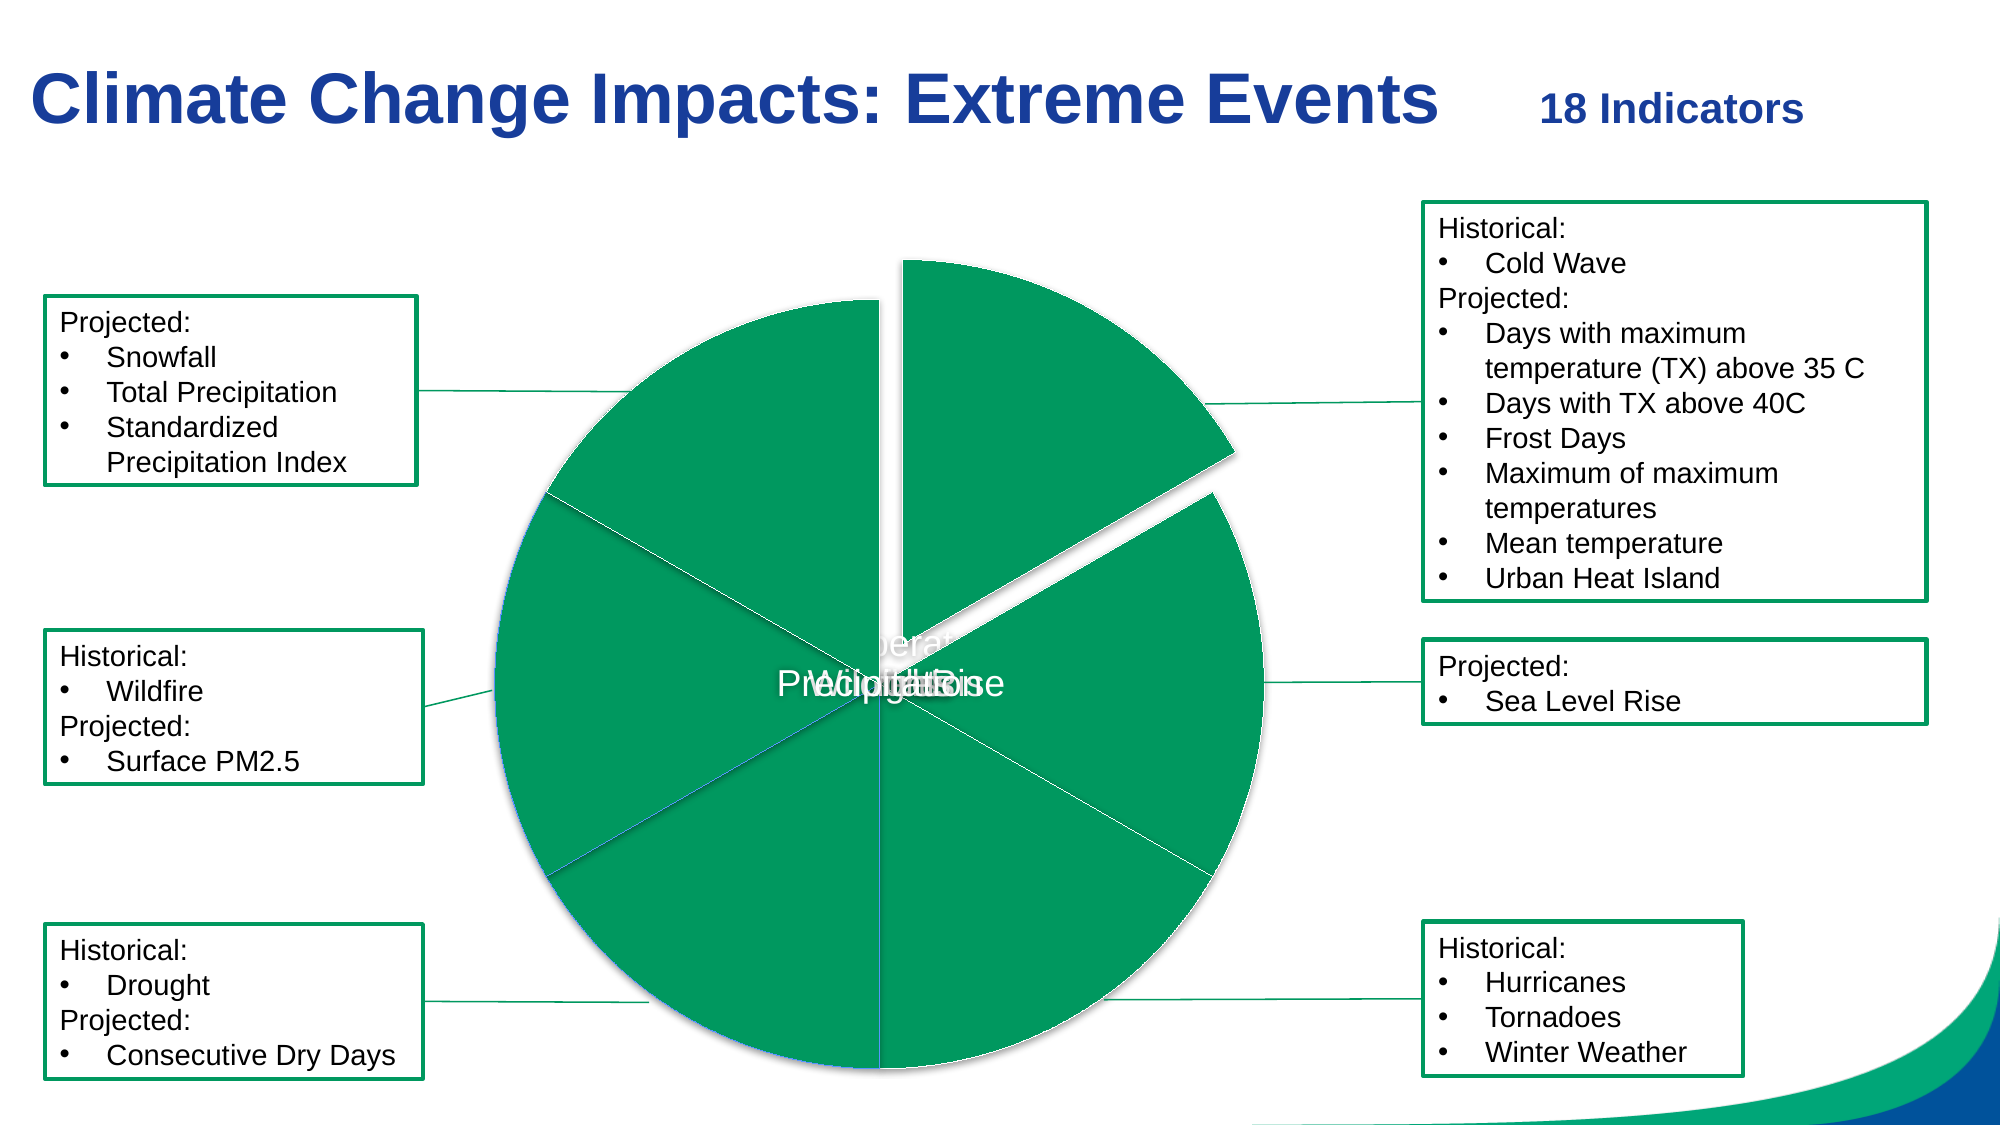

# Climate Change Impacts: Extreme Events     18 Indicators
Historical:
Cold Wave
Projected:
Days with maximum temperature (TX) above 35 C
Days with TX above 40C
Frost Days
Maximum of maximum temperatures
Mean temperature
Urban Heat Island
Temperature
Sea Level Rise
Storms
Droughts
Wildfires
Precipitation
Projected:
Snowfall
Total Precipitation
Standardized Precipitation Index
Historical:
Wildfire
Projected:
Surface PM2.5
Projected:
Sea Level Rise
Historical:
Hurricanes
Tornadoes
Winter Weather
Historical:
Drought
Projected:
Consecutive Dry Days